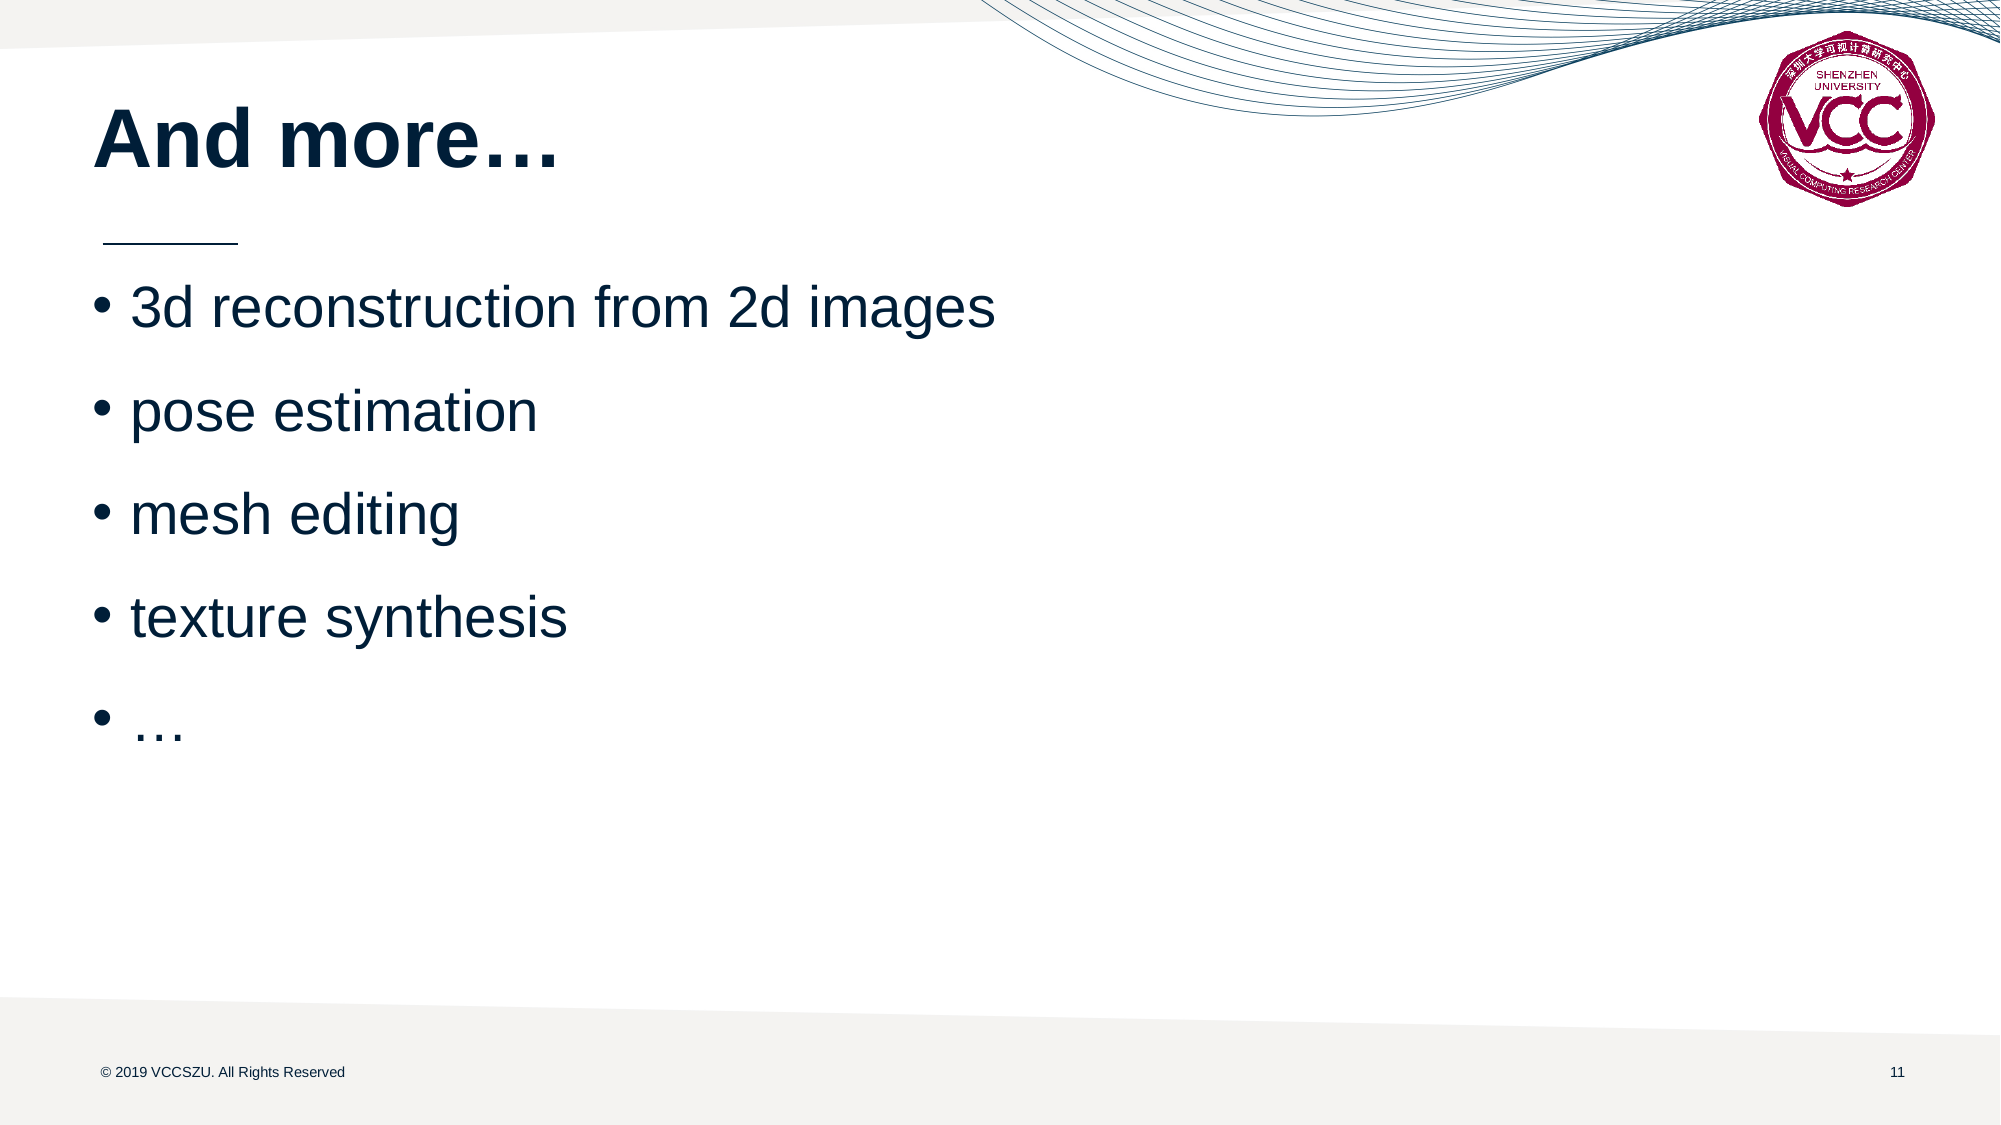

# And more…
3d reconstruction from 2d images
pose estimation
mesh editing
texture synthesis
…

11